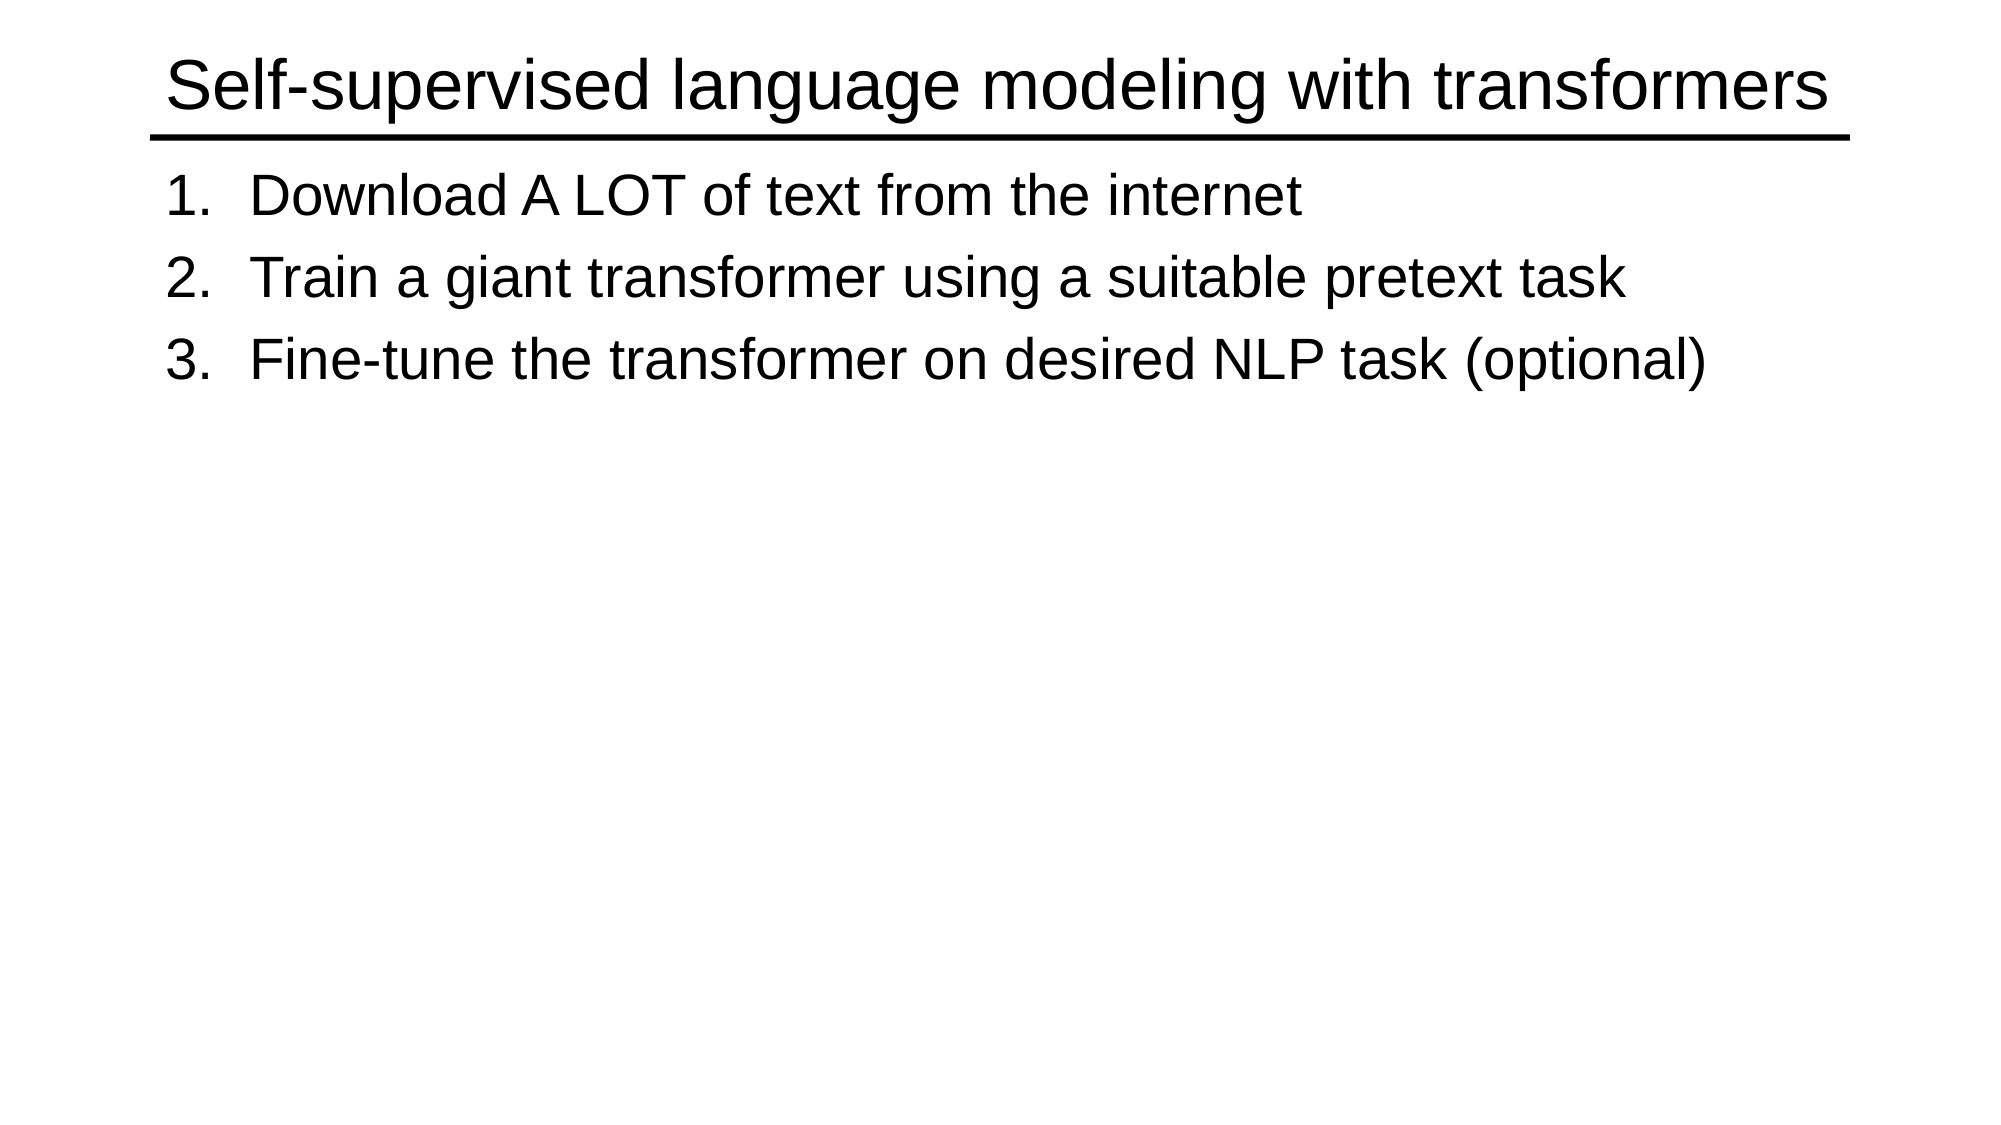

# Self-supervised language modeling with transformers
Download A LOT of text from the internet
Train a giant transformer using a suitable pretext task
Fine-tune the transformer on desired NLP task (optional)